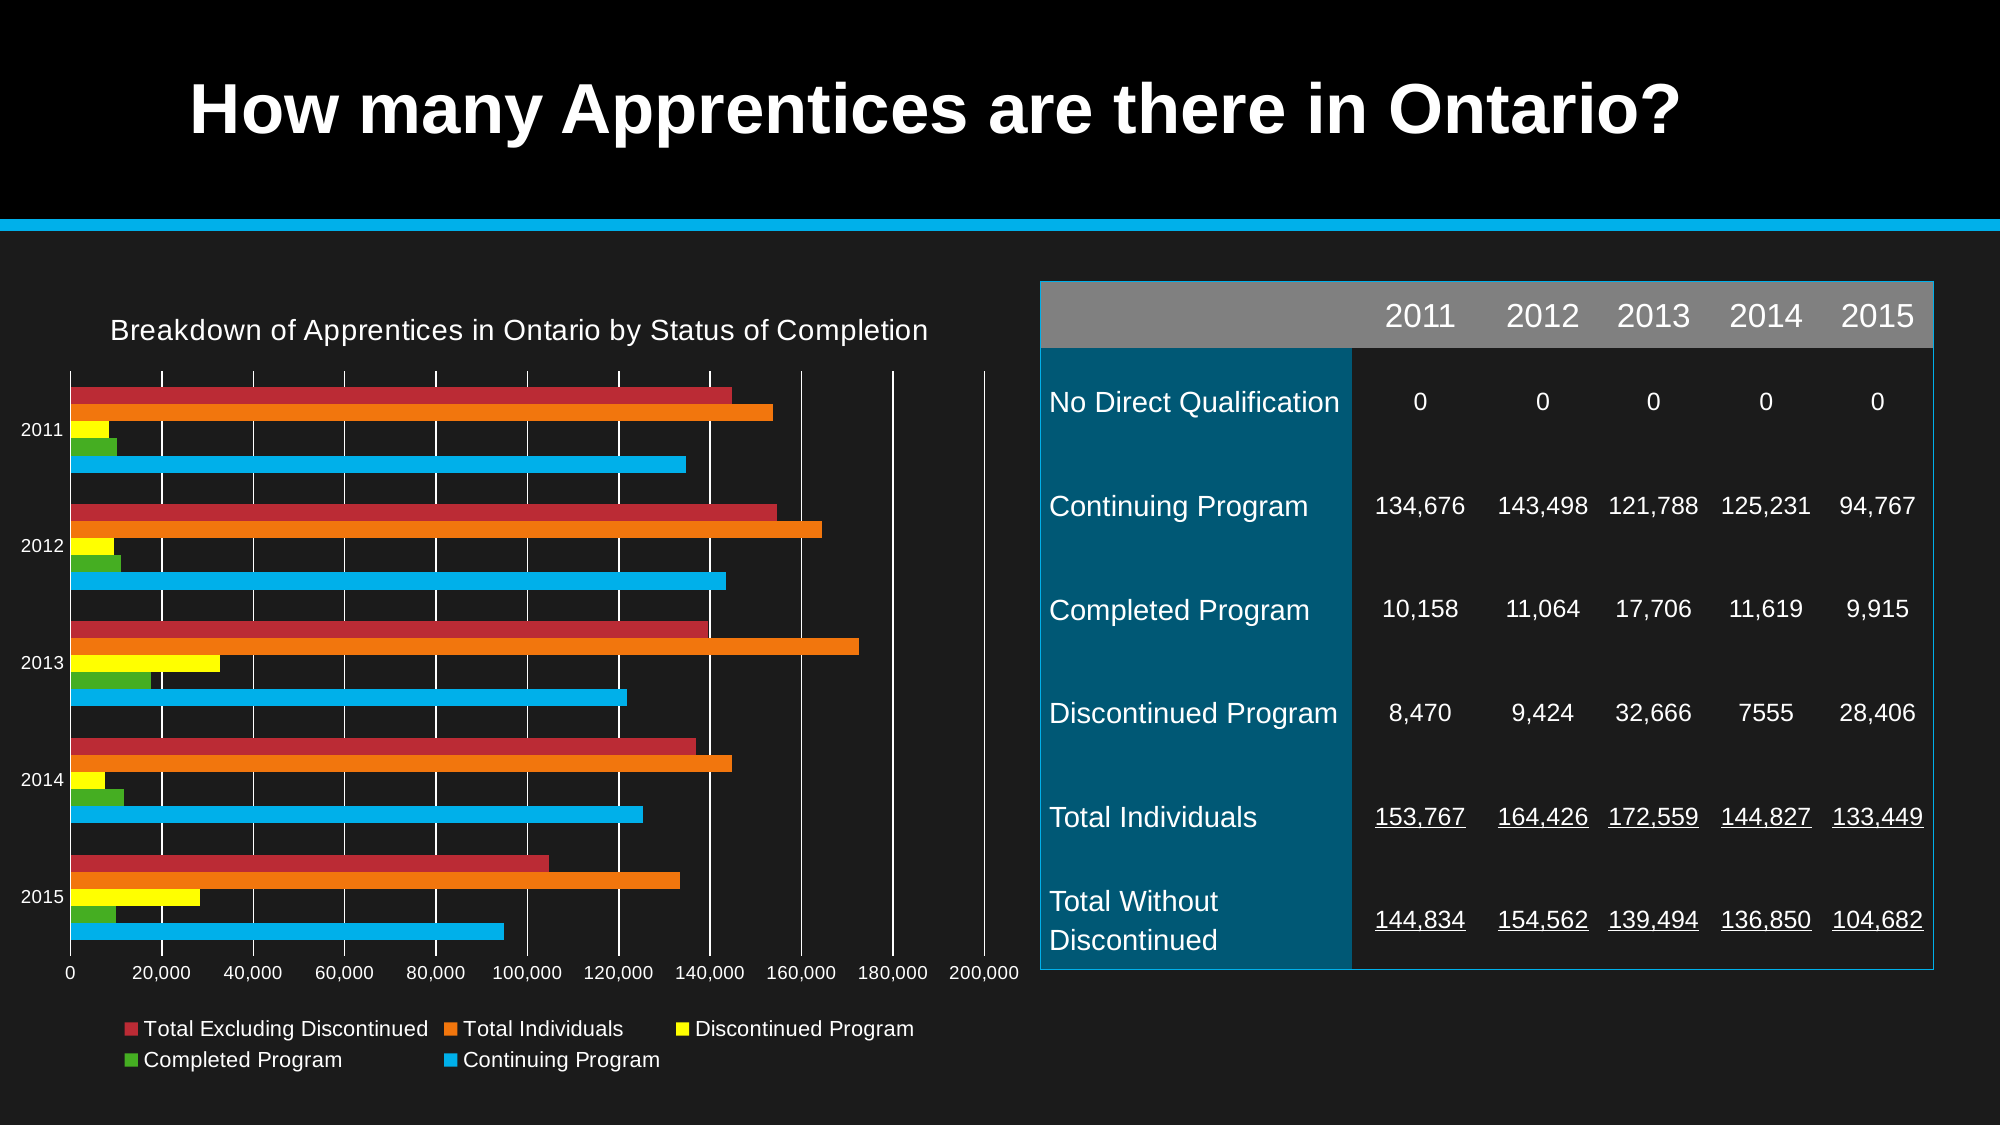

# How many Apprentices are there in Ontario?

### Chart: Breakdown of Apprentices in Ontario by Status of Completion

| Category | Continuing Program | Completed Program | Discontinued Program | Total Individuals | Total Excluding Discontinued |
|---|---|---|---|---|---|
| 2015 | 94767.0 | 9915.0 | 28406.0 | 133449.0 | 104682.0 |
| 2014 | 125231.0 | 11619.0 | 7555.0 | 144827.0 | 136850.0 |
| 2013 | 121788.0 | 17706.0 | 32666.0 | 172559.0 | 139494.0 |
| 2012 | 143498.0 | 11064.0 | 9424.0 | 164426.0 | 154562.0 |
| 2011 | 134676.0 | 10158.0 | 8470.0 | 153767.0 | 144834.0 |
|  | 2011 | 2012 | 2013 | 2014 | 2015 |
| --- | --- | --- | --- | --- | --- |
| No Direct Qualification | 0 | 0 | 0 | 0 | 0 |
| Continuing Program | 134,676 | 143,498 | 121,788 | 125,231 | 94,767 |
| Completed Program | 10,158 | 11,064 | 17,706 | 11,619 | 9,915 |
| Discontinued Program | 8,470 | 9,424 | 32,666 | 7555 | 28,406 |
| Total Individuals | 153,767 | 164,426 | 172,559 | 144,827 | 133,449 |
| Total Without Discontinued | 144,834 | 154,562 | 139,494 | 136,850 | 104,682 |